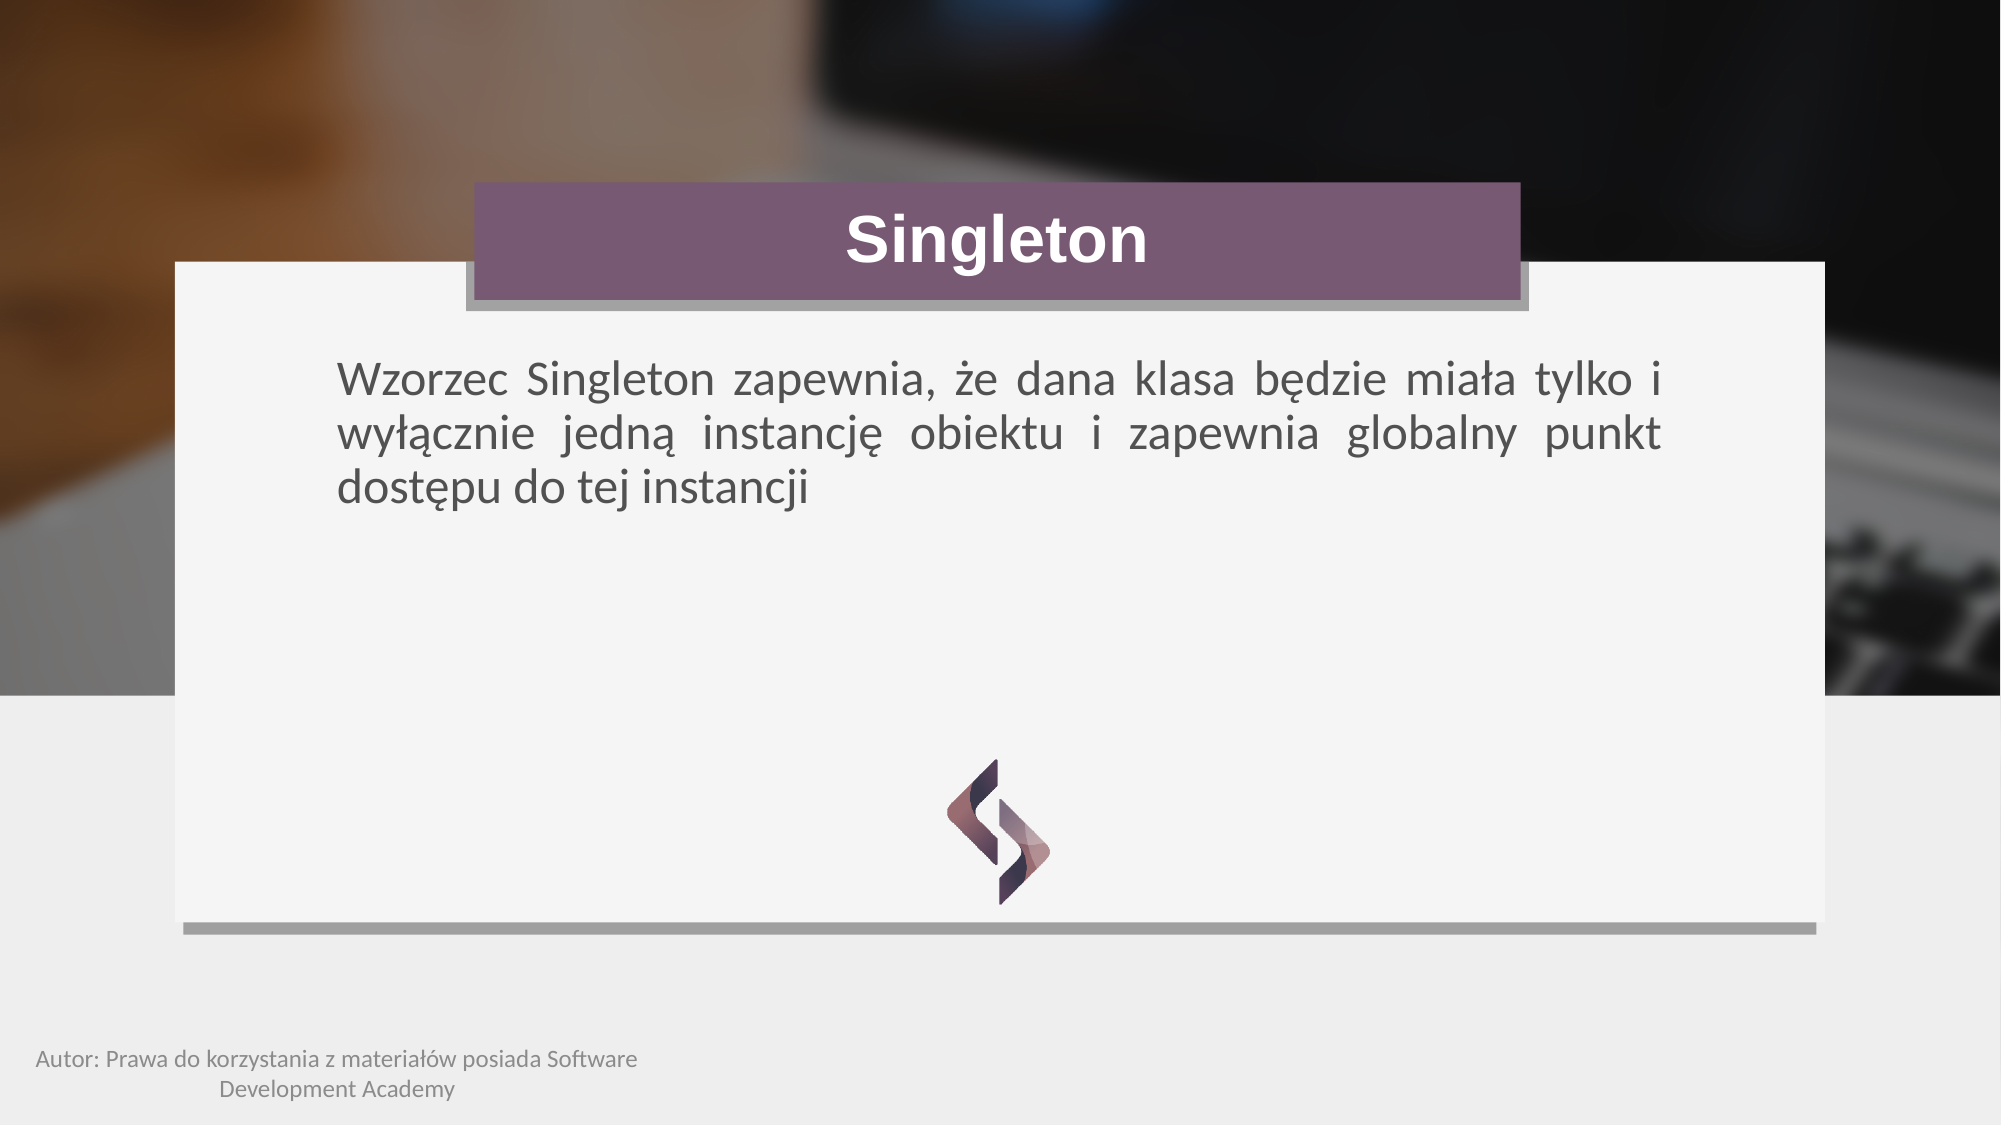

# Singleton
Wzorzec Singleton zapewnia, że dana klasa będzie miała tylko i wyłącznie jedną instancję obiektu i zapewnia globalny punkt dostępu do tej instancji
Autor: Prawa do korzystania z materiałów posiada Software Development Academy